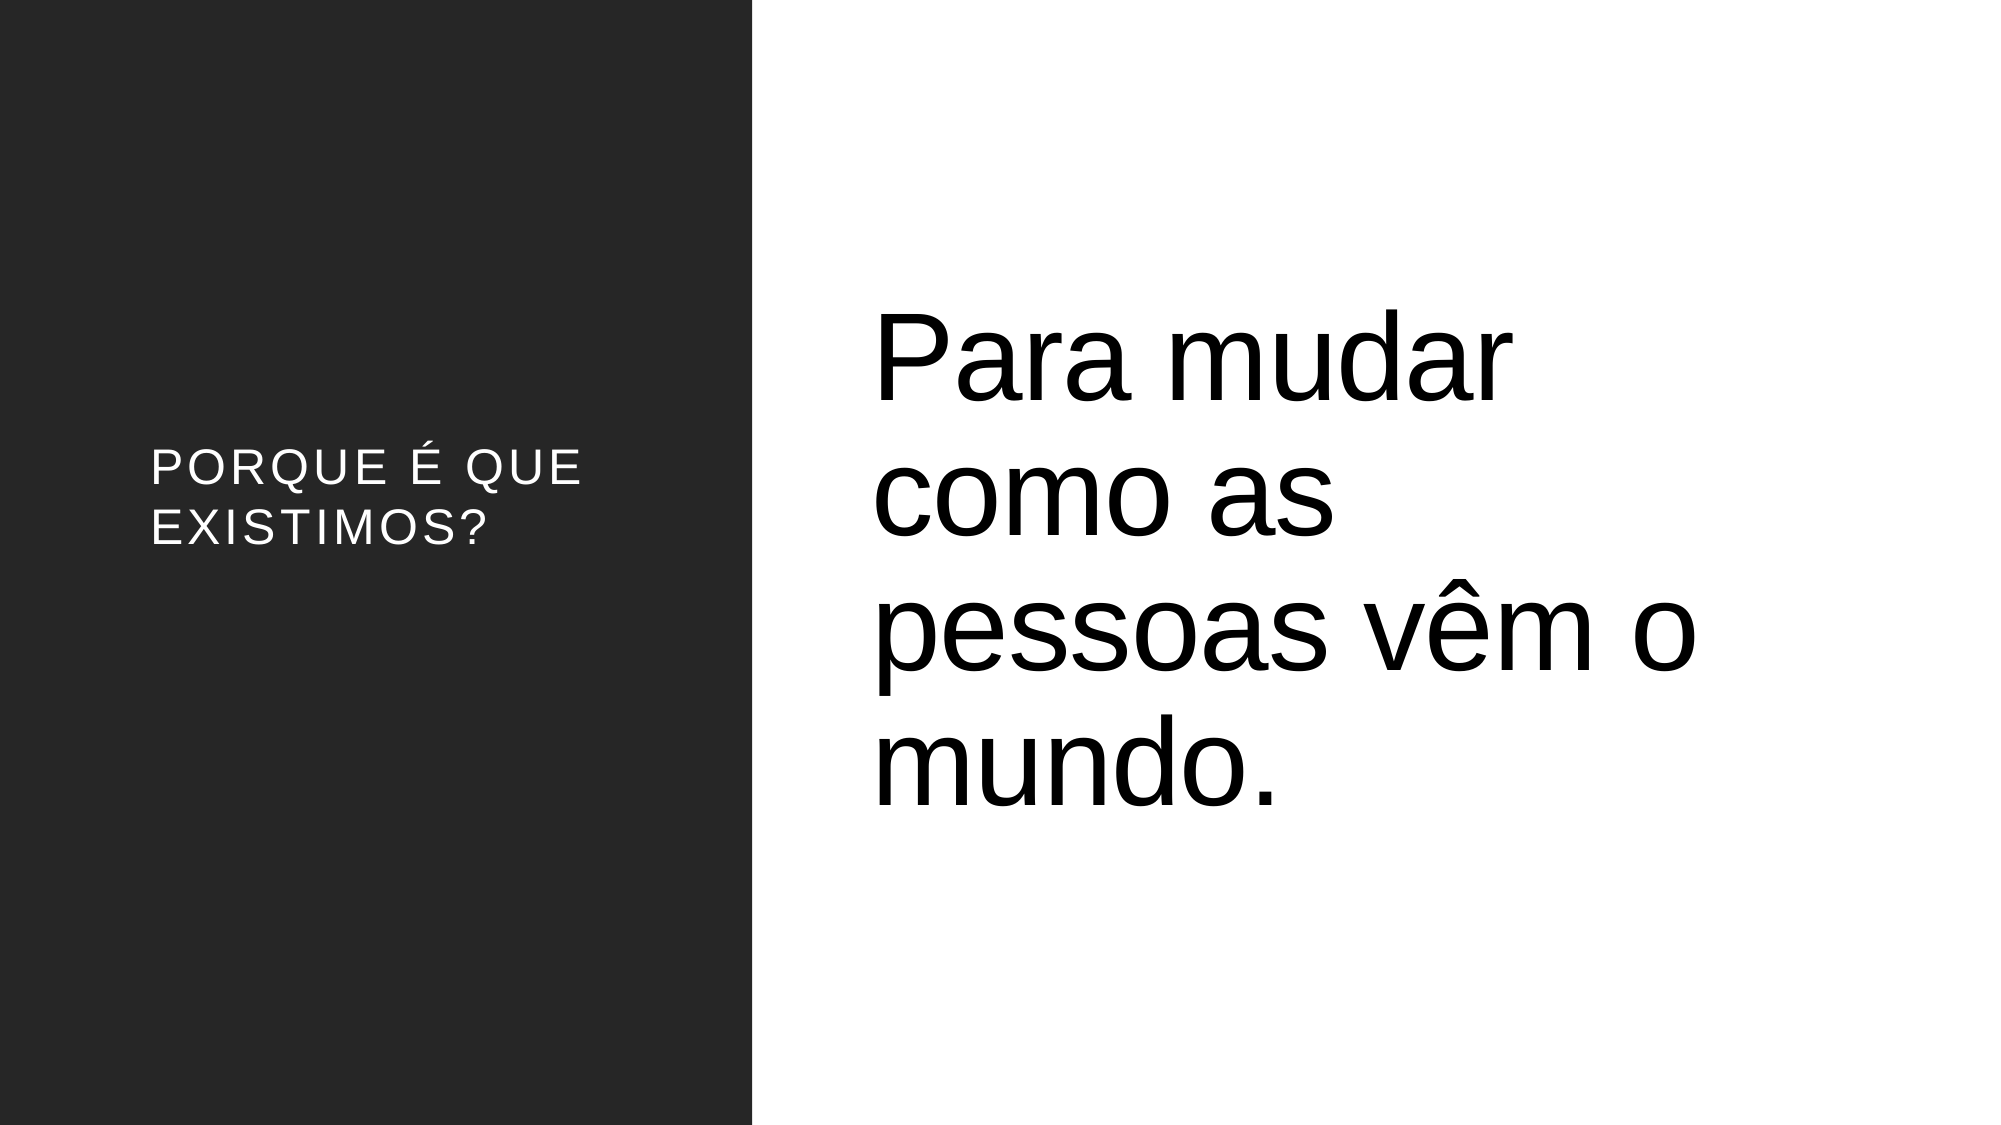

Para mudar como as pessoas vêm o mundo.
Porque é que existimos?

23